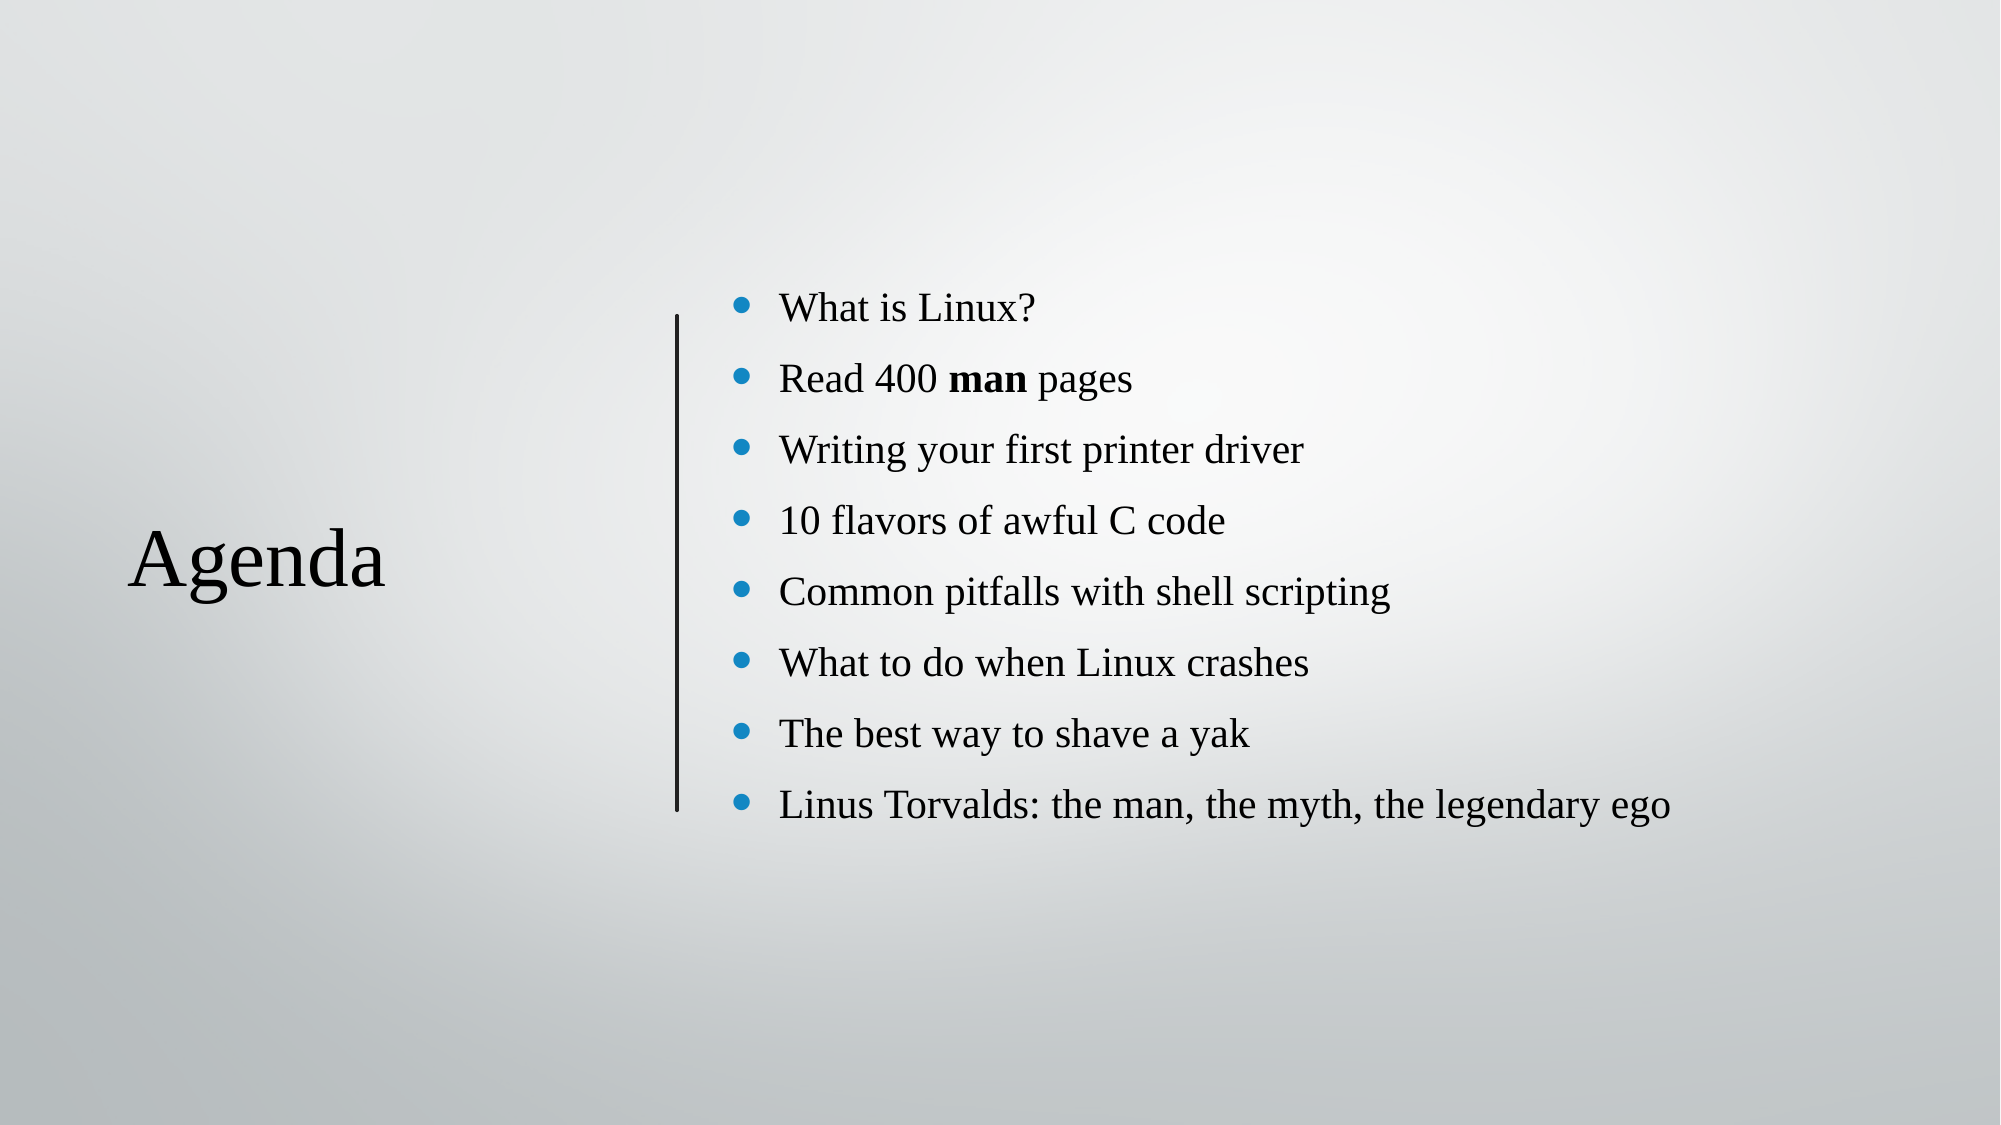

# Agenda
What is Linux?
Read 400 man pages
Writing your first printer driver
10 flavors of awful C code
Common pitfalls with shell scripting
What to do when Linux crashes
The best way to shave a yak
Linus Torvalds: the man, the myth, the legendary ego